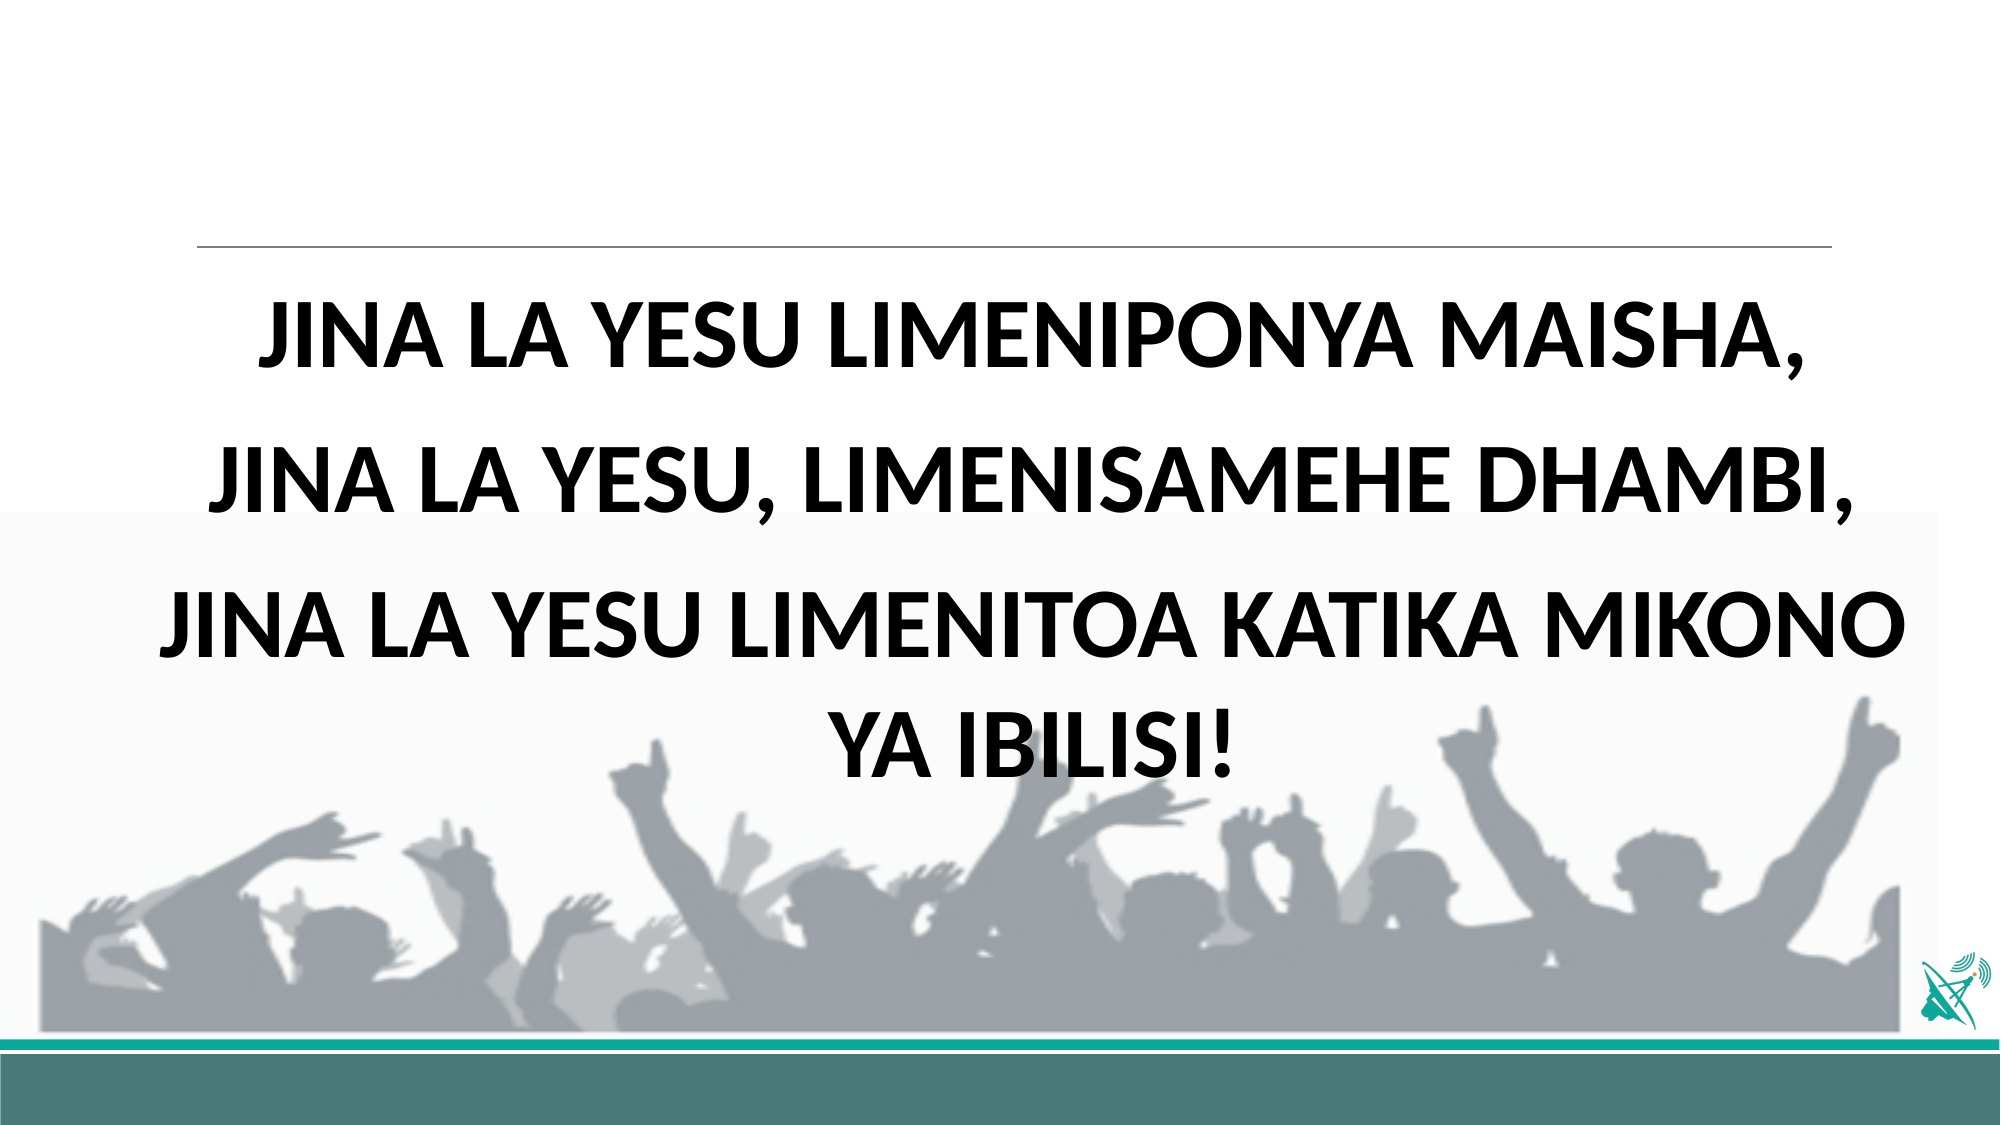

#
JINA LA YESU LIMENIPONYA MAISHA,
JINA LA YESU, LIMENISAMEHE DHAMBI,
JINA LA YESU LIMENITOA KATIKA MIKONO YA IBILISI!